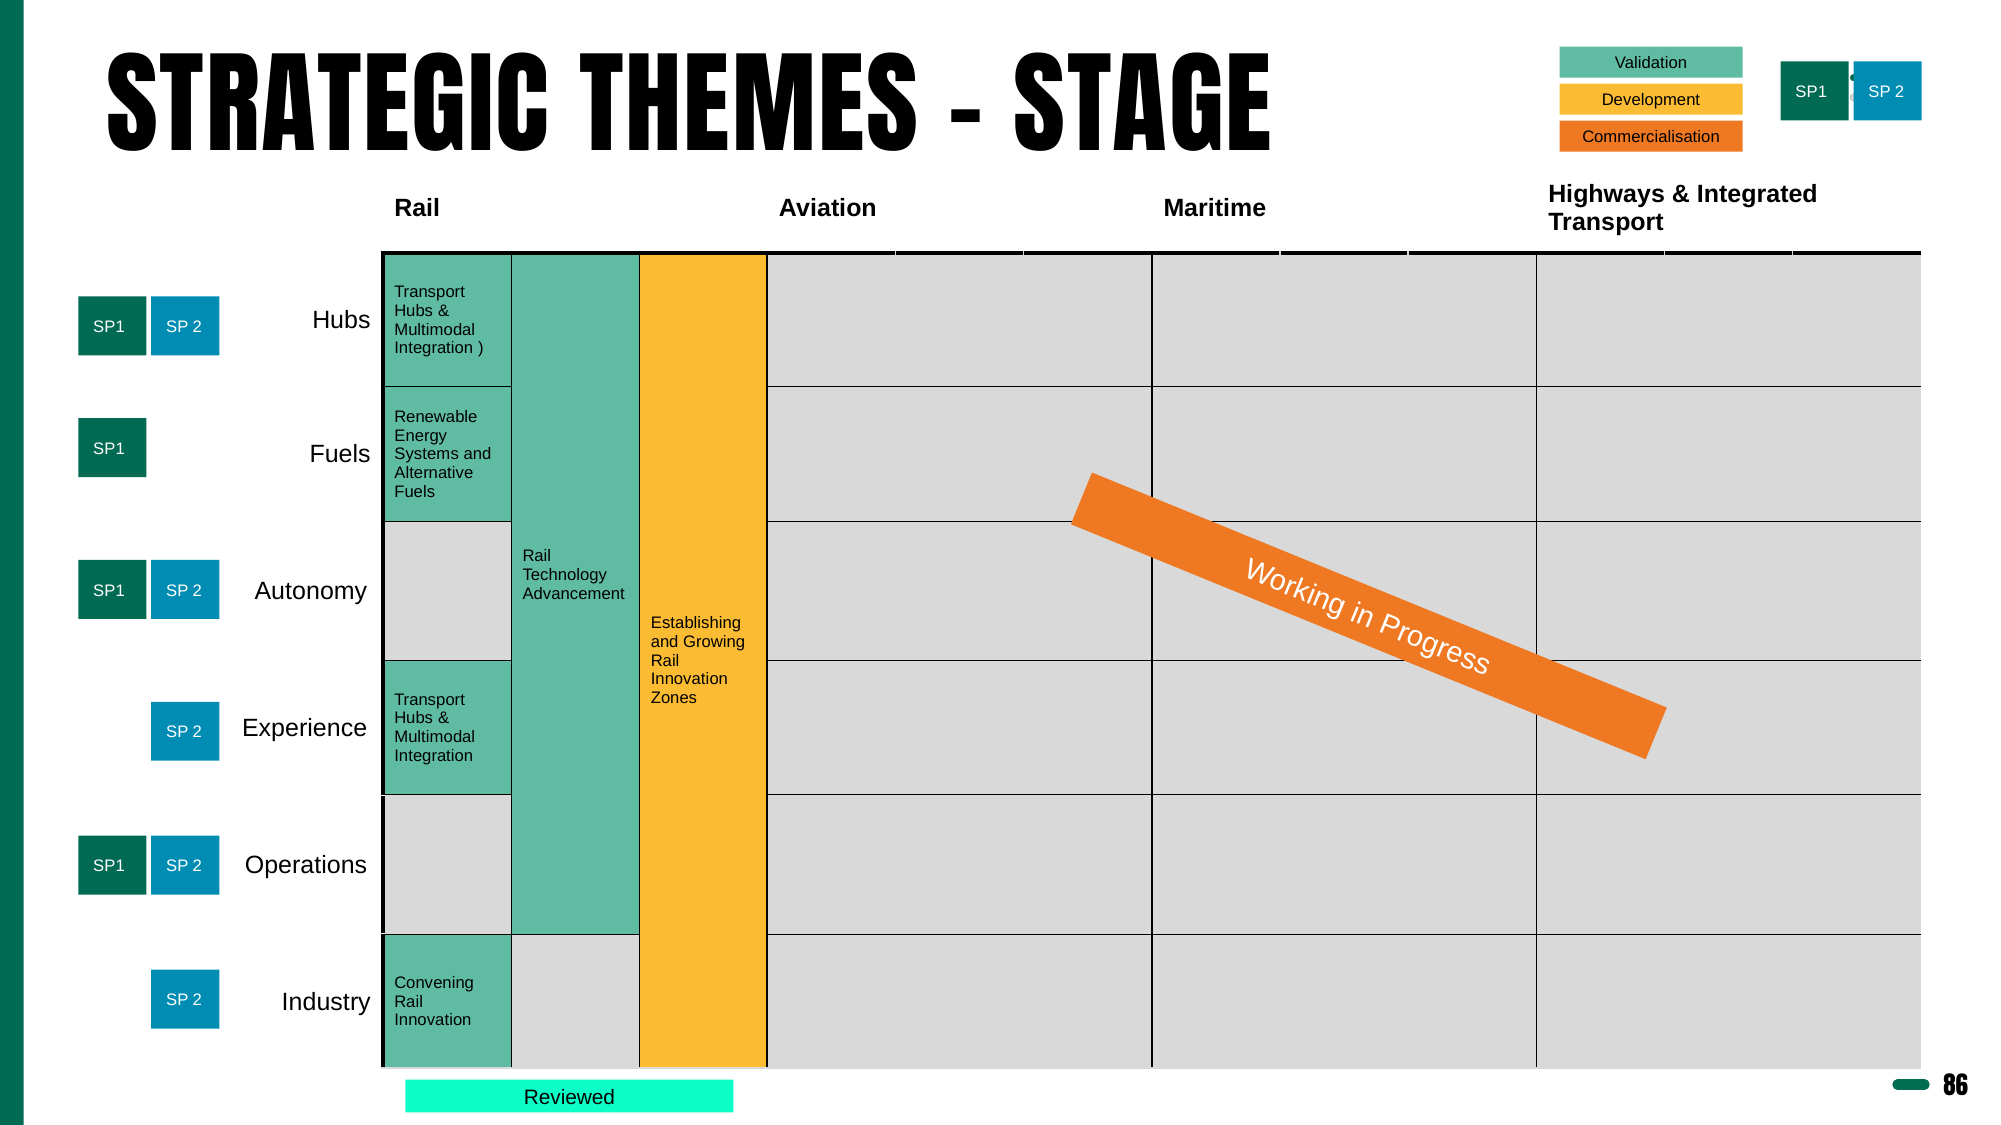

Validation –Development – Commercialisation -
WIP : require validation
Caveat : Based on 25/26 strategy, but the aim is to hint the multi-year
Rail Focus Areas.pptx
*Measure the maturity : low – medium - high
With*: from the workshop
Without * : from the decks
Validation
# Strategic Themes - stage
SP1
SP 2
Development
Commercialisation
|  | Rail |  |  | Aviation |  |  | Maritime |  |  | Highways & Integrated Transport |  |  |
| --- | --- | --- | --- | --- | --- | --- | --- | --- | --- | --- | --- | --- |
| Hubs | Transport Hubs & Multimodal Integration ) | Rail Technology Advancement | Establishing and Growing Rail Innovation Zones |  |  |  |  |  |  |  |  |  |
| Fuels | Renewable Energy Systems and Alternative Fuels |  |  |  |  |  |  |  |  |  |  |  |
| Autonomy |  |  |  |  |  |  |  |  |  |  |  |  |
| Experience | Transport Hubs & Multimodal Integration |  |  |  |  |  |  |  |  |  |  |  |
| Operations |  |  |  |  |  |  |  |  |  |  |  |  |
| Industry | Convening Rail Innovation |  |  |  |  |  |  |  |  |  |  |  |
SP1
SP 2
SP1
SP1
SP 2
Working in Progress
SP 2
Lorem ipsum
Lorem ipsum dolor sit amet
SP1
SP 2
SP 2
Reviewed